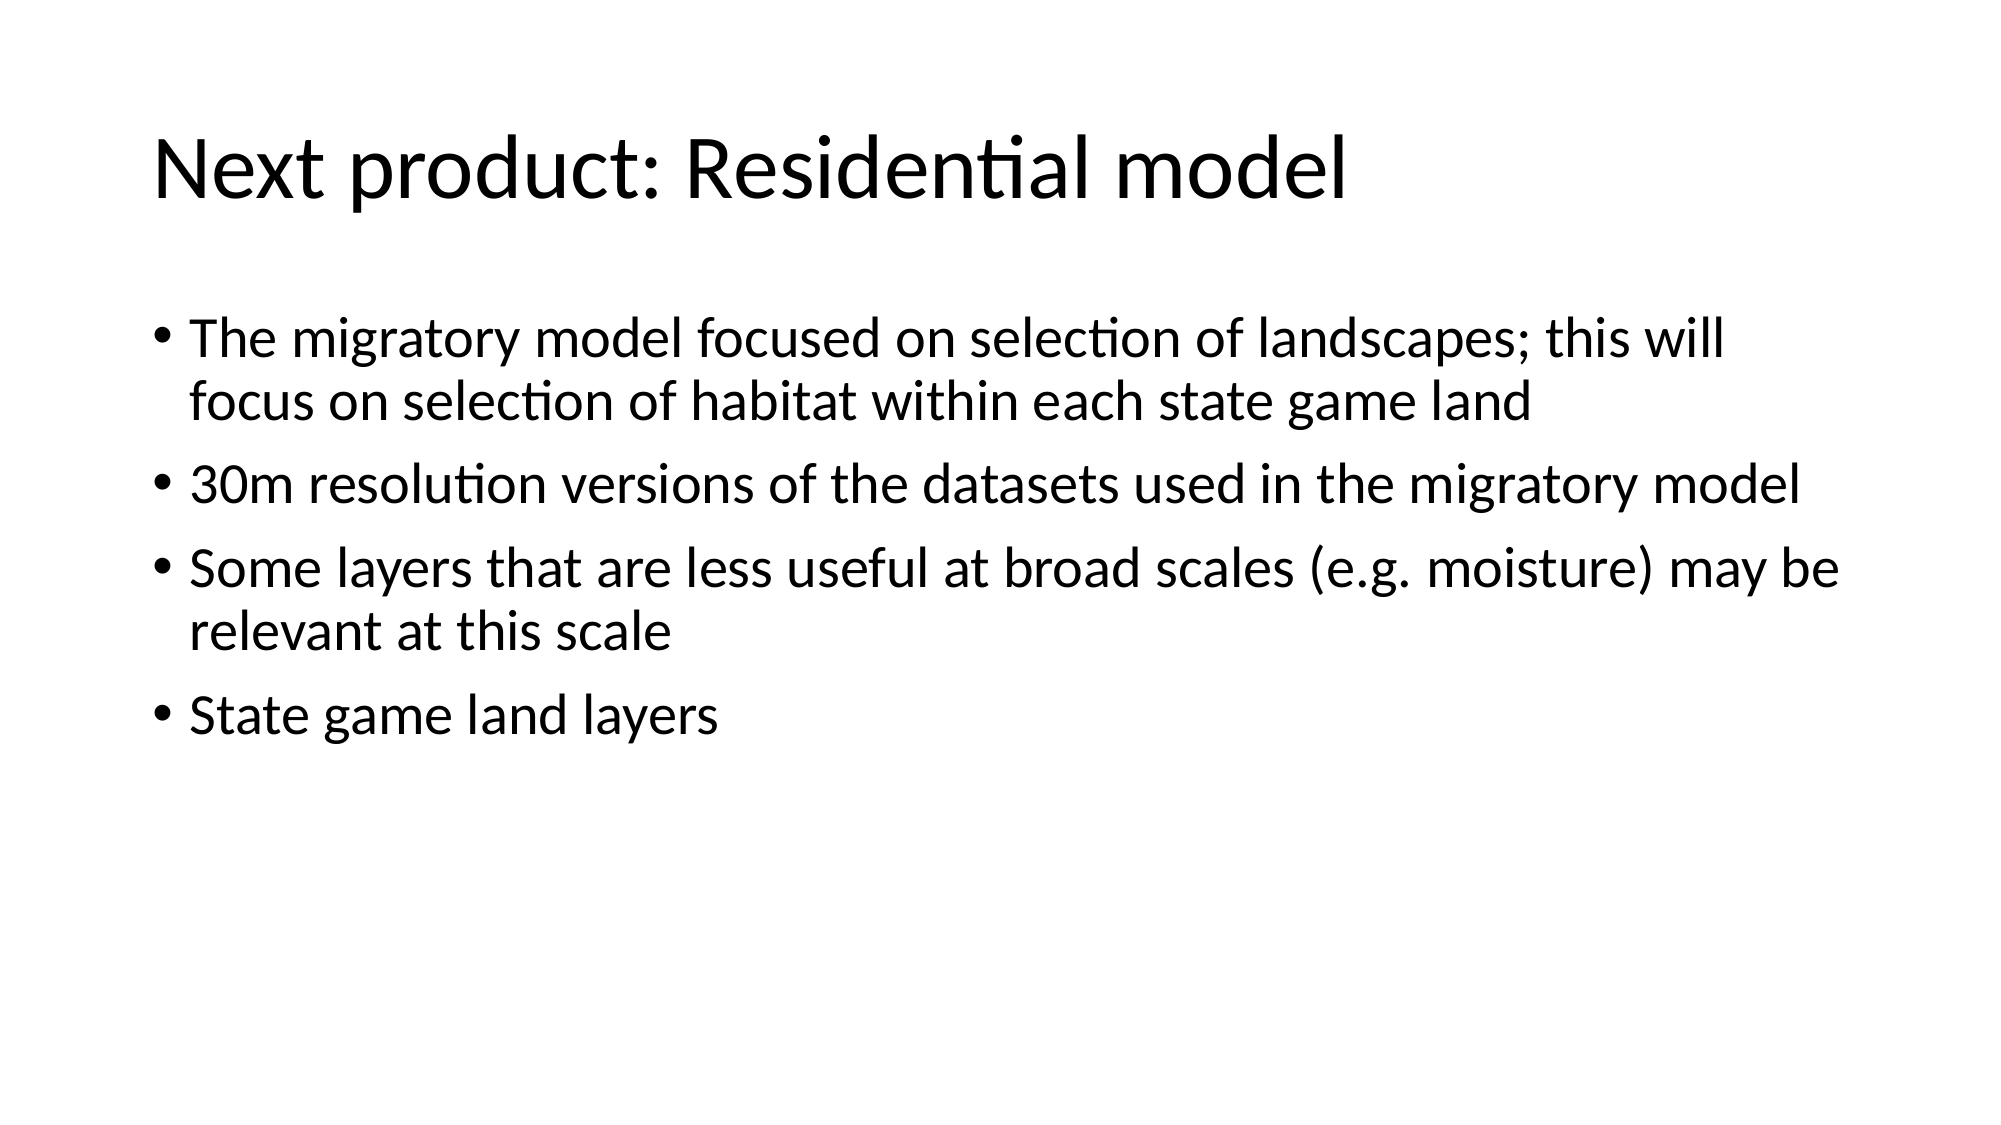

# Next product: Residential model
The migratory model focused on selection of landscapes; this will focus on selection of habitat within each state game land
30m resolution versions of the datasets used in the migratory model
Some layers that are less useful at broad scales (e.g. moisture) may be relevant at this scale
State game land layers